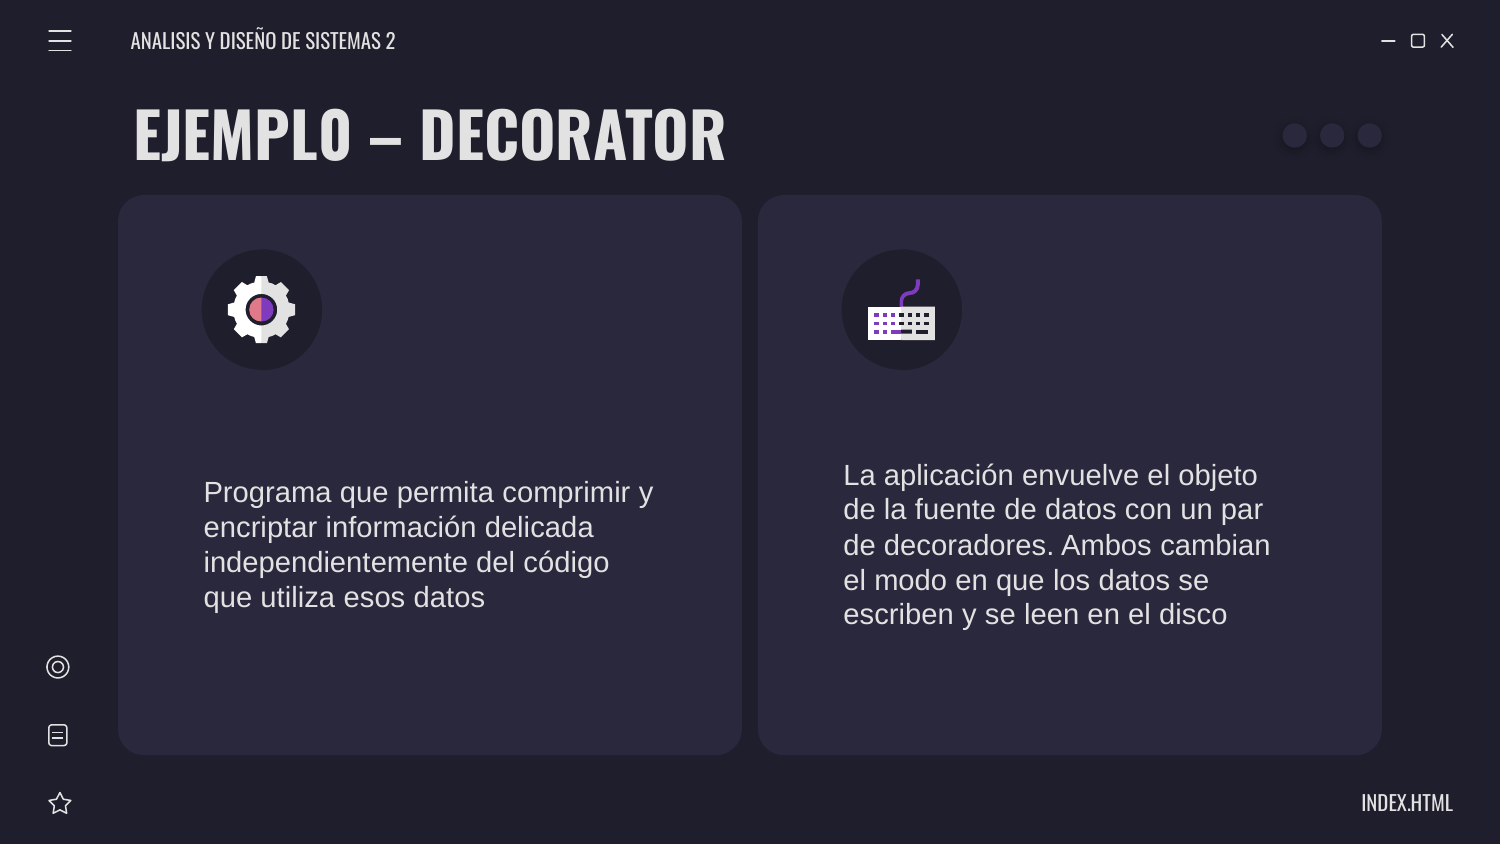

ANALISIS Y DISEÑO DE SISTEMAS 2

# EJEMPL0 – DECORATOR

Programa que permita comprimir y encriptar información delicada independientemente del código que utiliza esos datos
La aplicación envuelve el objeto de la fuente de datos con un par de decoradores. Ambos cambian el modo en que los datos se escriben y se leen en el disco

INDEX.HTML